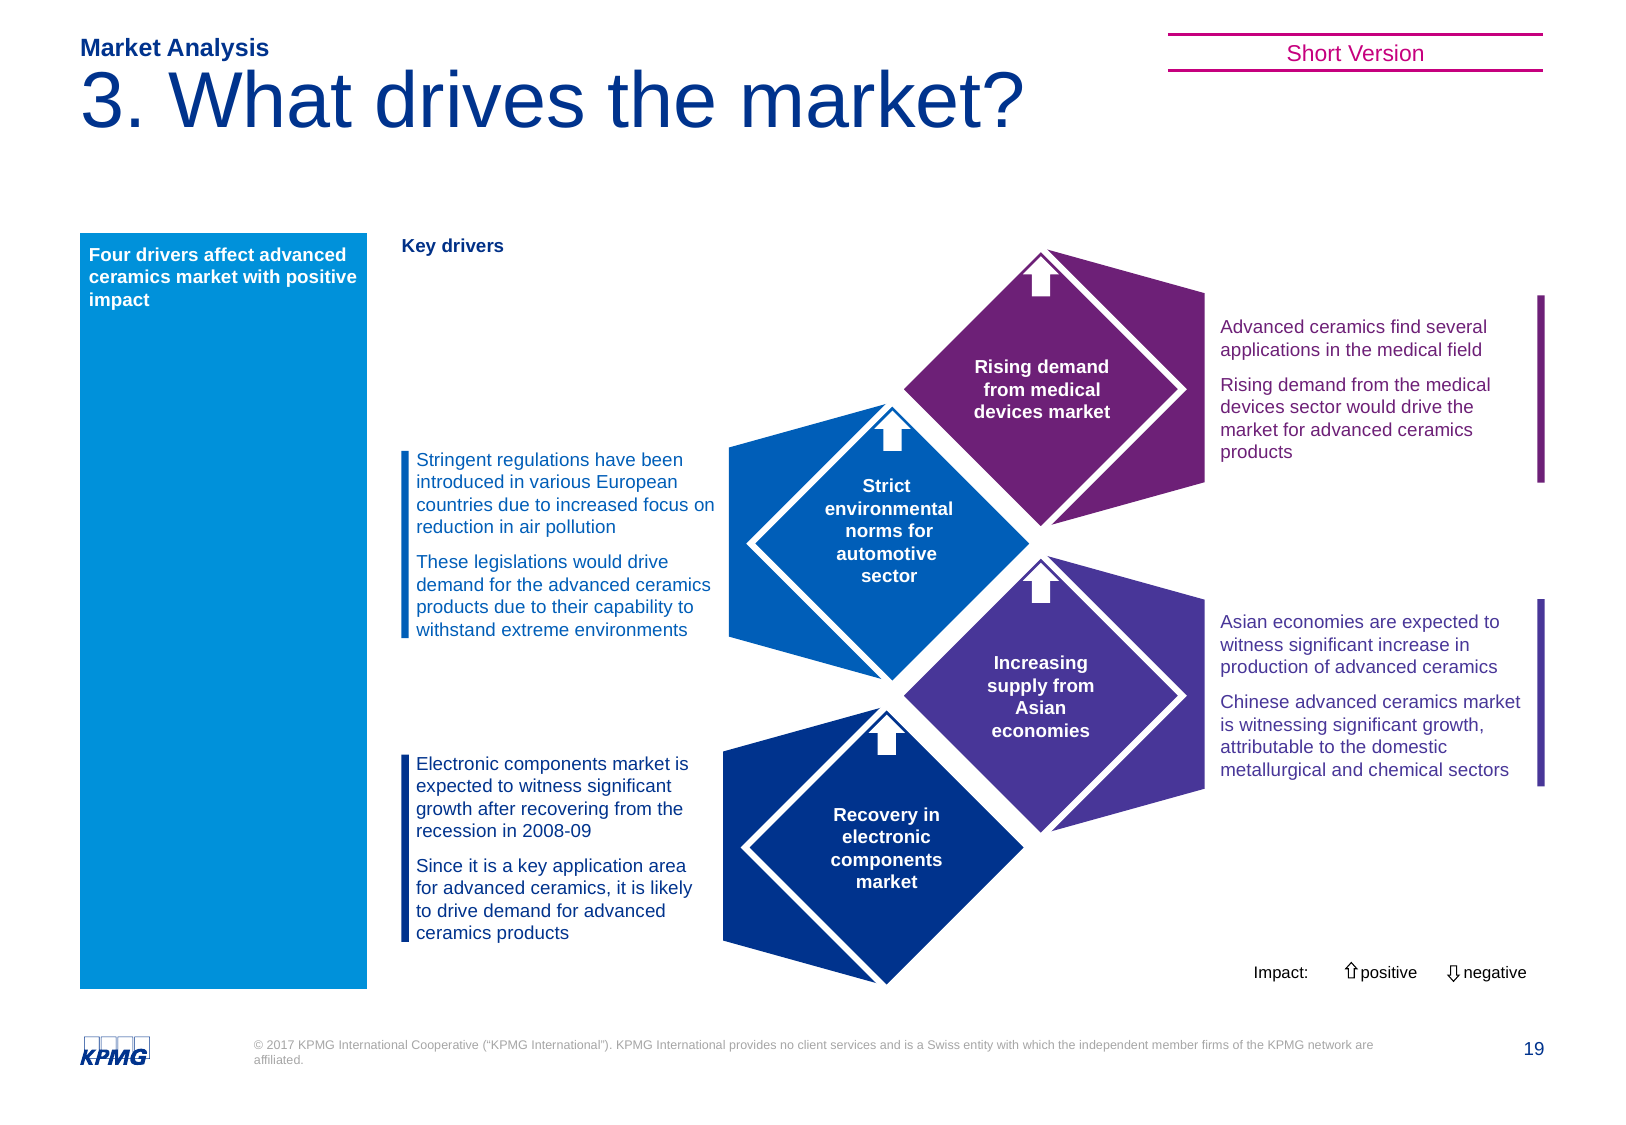

Market Analysis
Short Version
# 3. What drives the market?
Four drivers affect advanced ceramics market with positive impact

Key drivers

Advanced ceramics find several applications in the medical field
Rising demand from the medical devices sector would drive the market for advanced ceramics products

Rising demand from medical devices market

Stringent regulations have been introduced in various European countries due to increased focus on reduction in air pollution
These legislations would drive demand for the advanced ceramics products due to their capability to withstand extreme environments

Strict
environmental
 norms for
automotive
sector

Asian economies are expected to witness significant increase in production of advanced ceramics
Chinese advanced ceramics market is witnessing significant growth, attributable to the domestic metallurgical and chemical sectors

Increasing supply from Asian economies

Electronic components market is expected to witness significant growth after recovering from the recession in 2008-09
Since it is a key application area for advanced ceramics, it is likely to drive demand for advanced ceramics products

Recovery in electronic components market

positive
negative
Impact: